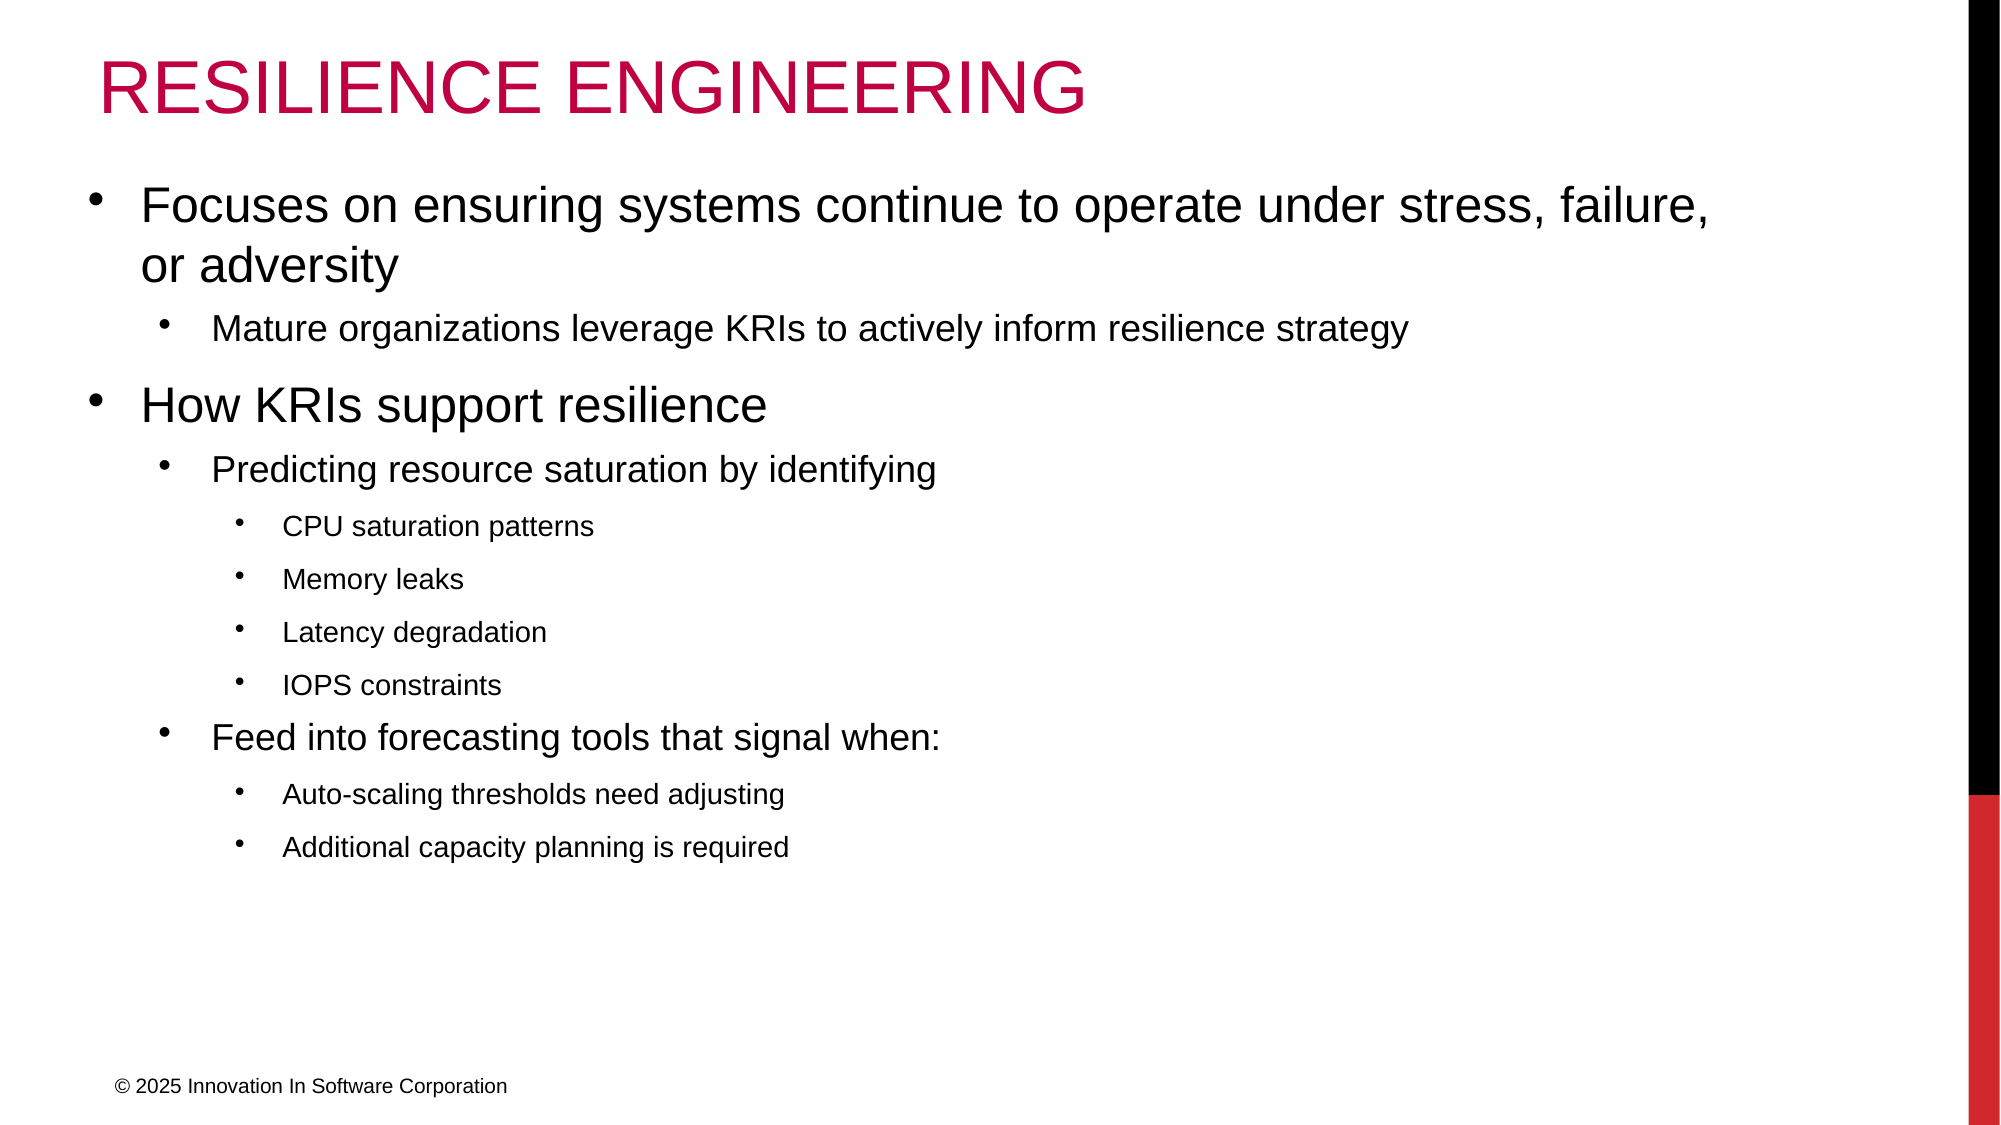

# Resilience Engineering
Focuses on ensuring systems continue to operate under stress, failure, or adversity
Mature organizations leverage KRIs to actively inform resilience strategy
How KRIs support resilience
Predicting resource saturation by identifying
CPU saturation patterns
Memory leaks
Latency degradation
IOPS constraints
Feed into forecasting tools that signal when:
Auto-scaling thresholds need adjusting
Additional capacity planning is required
© 2025 Innovation In Software Corporation